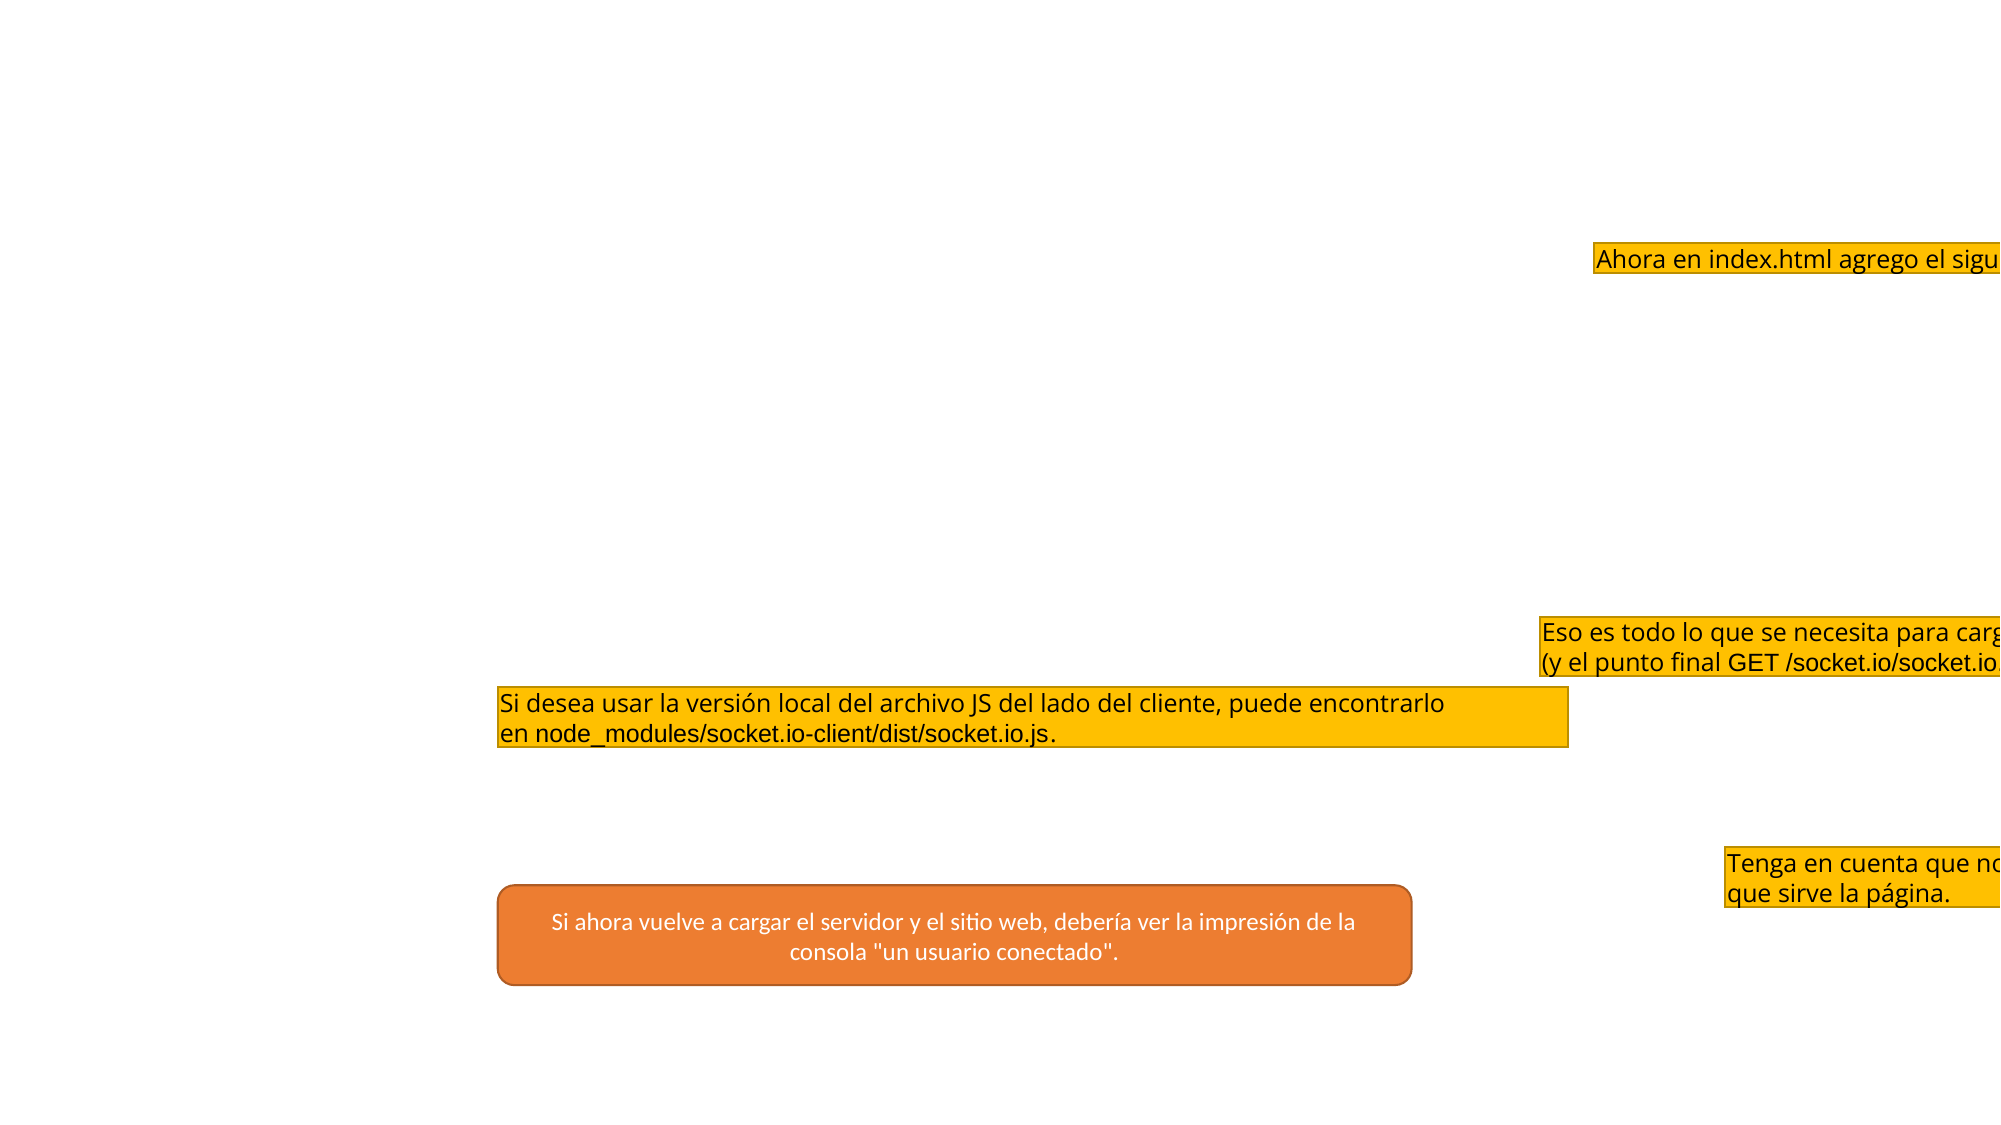

Ahora en index.html agrego el siguiente fragmento de código antes de </body>:

Eso es todo lo que se necesita para cargar el socket.io-client, lo que expone un ioglobal (y el punto final GET /socket.io/socket.io.js), y luego se conecta.
Si desea usar la versión local del archivo JS del lado del cliente, puede encontrarlo en node_modules/socket.io-client/dist/socket.io.js.
Tenga en cuenta que no estoy especificando ninguna URL cuando llamo io(), ya que por defecto intenta conectar al host que sirve la página.
Si ahora vuelve a cargar el servidor y el sitio web, debería ver la impresión de la consola "un usuario conectado".